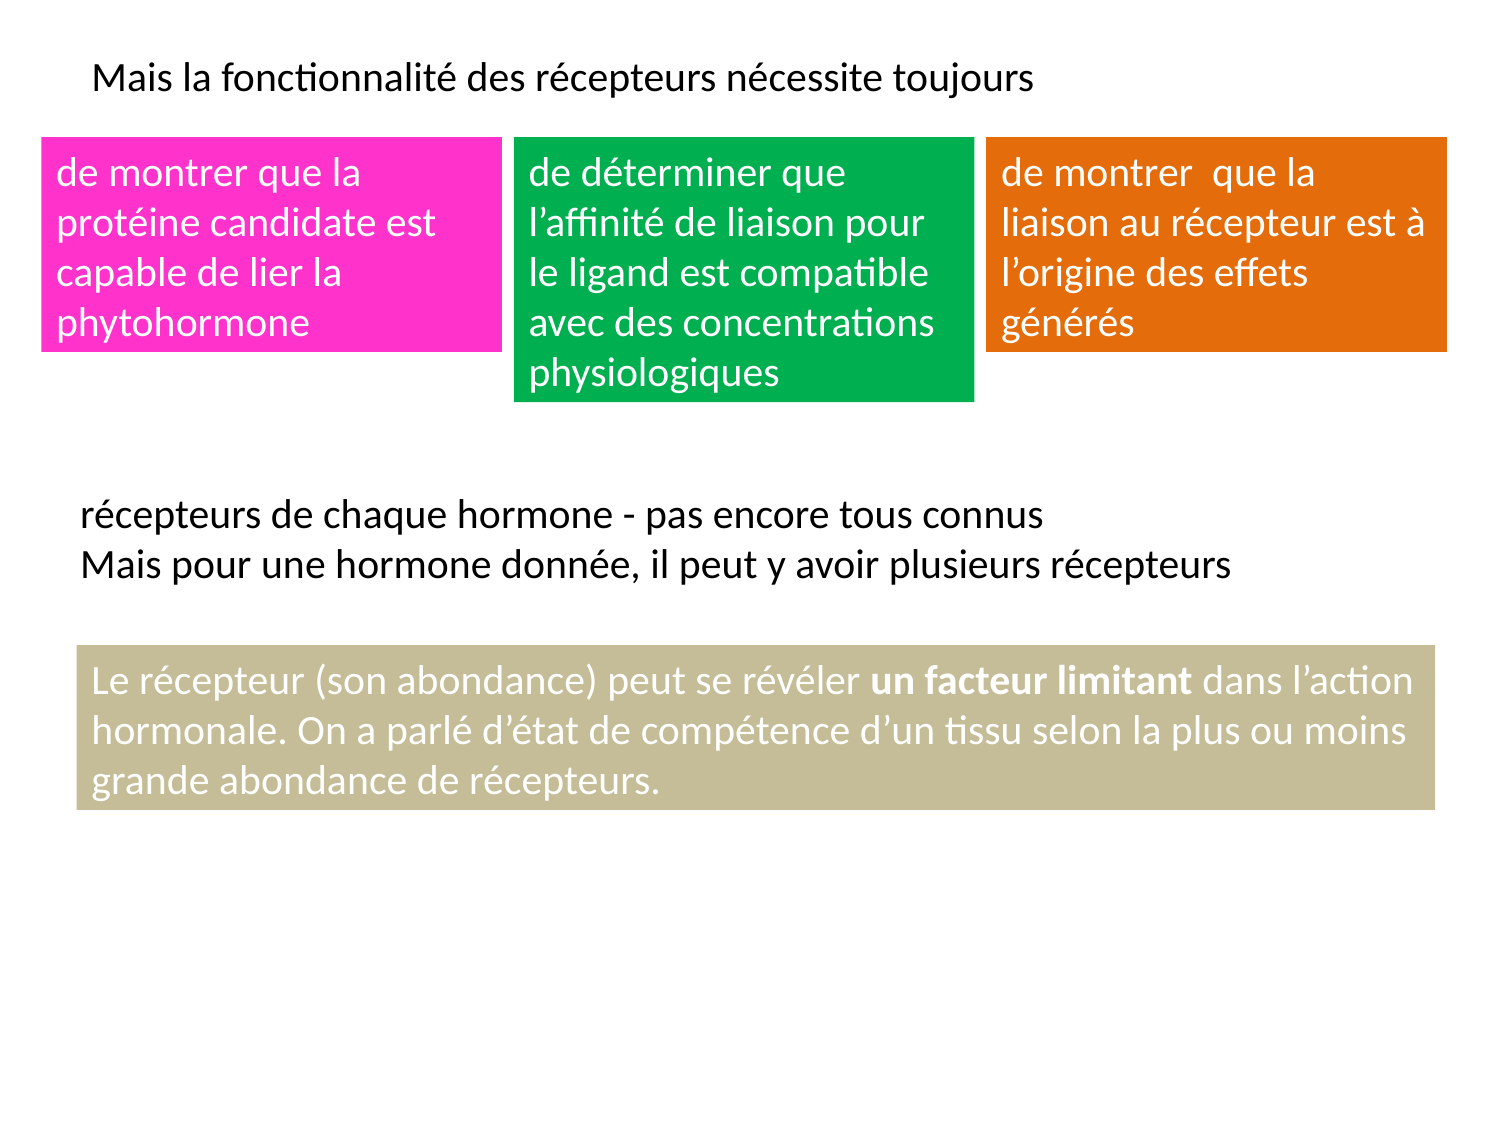

Mais la fonctionnalité des récepteurs nécessite toujours
de montrer que la protéine candidate est capable de lier la phytohormone
de déterminer que l’affinité de liaison pour le ligand est compatible avec des concentrations physiologiques
de montrer  que la liaison au récepteur est à l’origine des effets générés
récepteurs de chaque hormone - pas encore tous connus
Mais pour une hormone donnée, il peut y avoir plusieurs récepteurs
Le récepteur (son abondance) peut se révéler un facteur limitant dans l’action hormonale. On a parlé d’état de compétence d’un tissu selon la plus ou moins grande abondance de récepteurs.